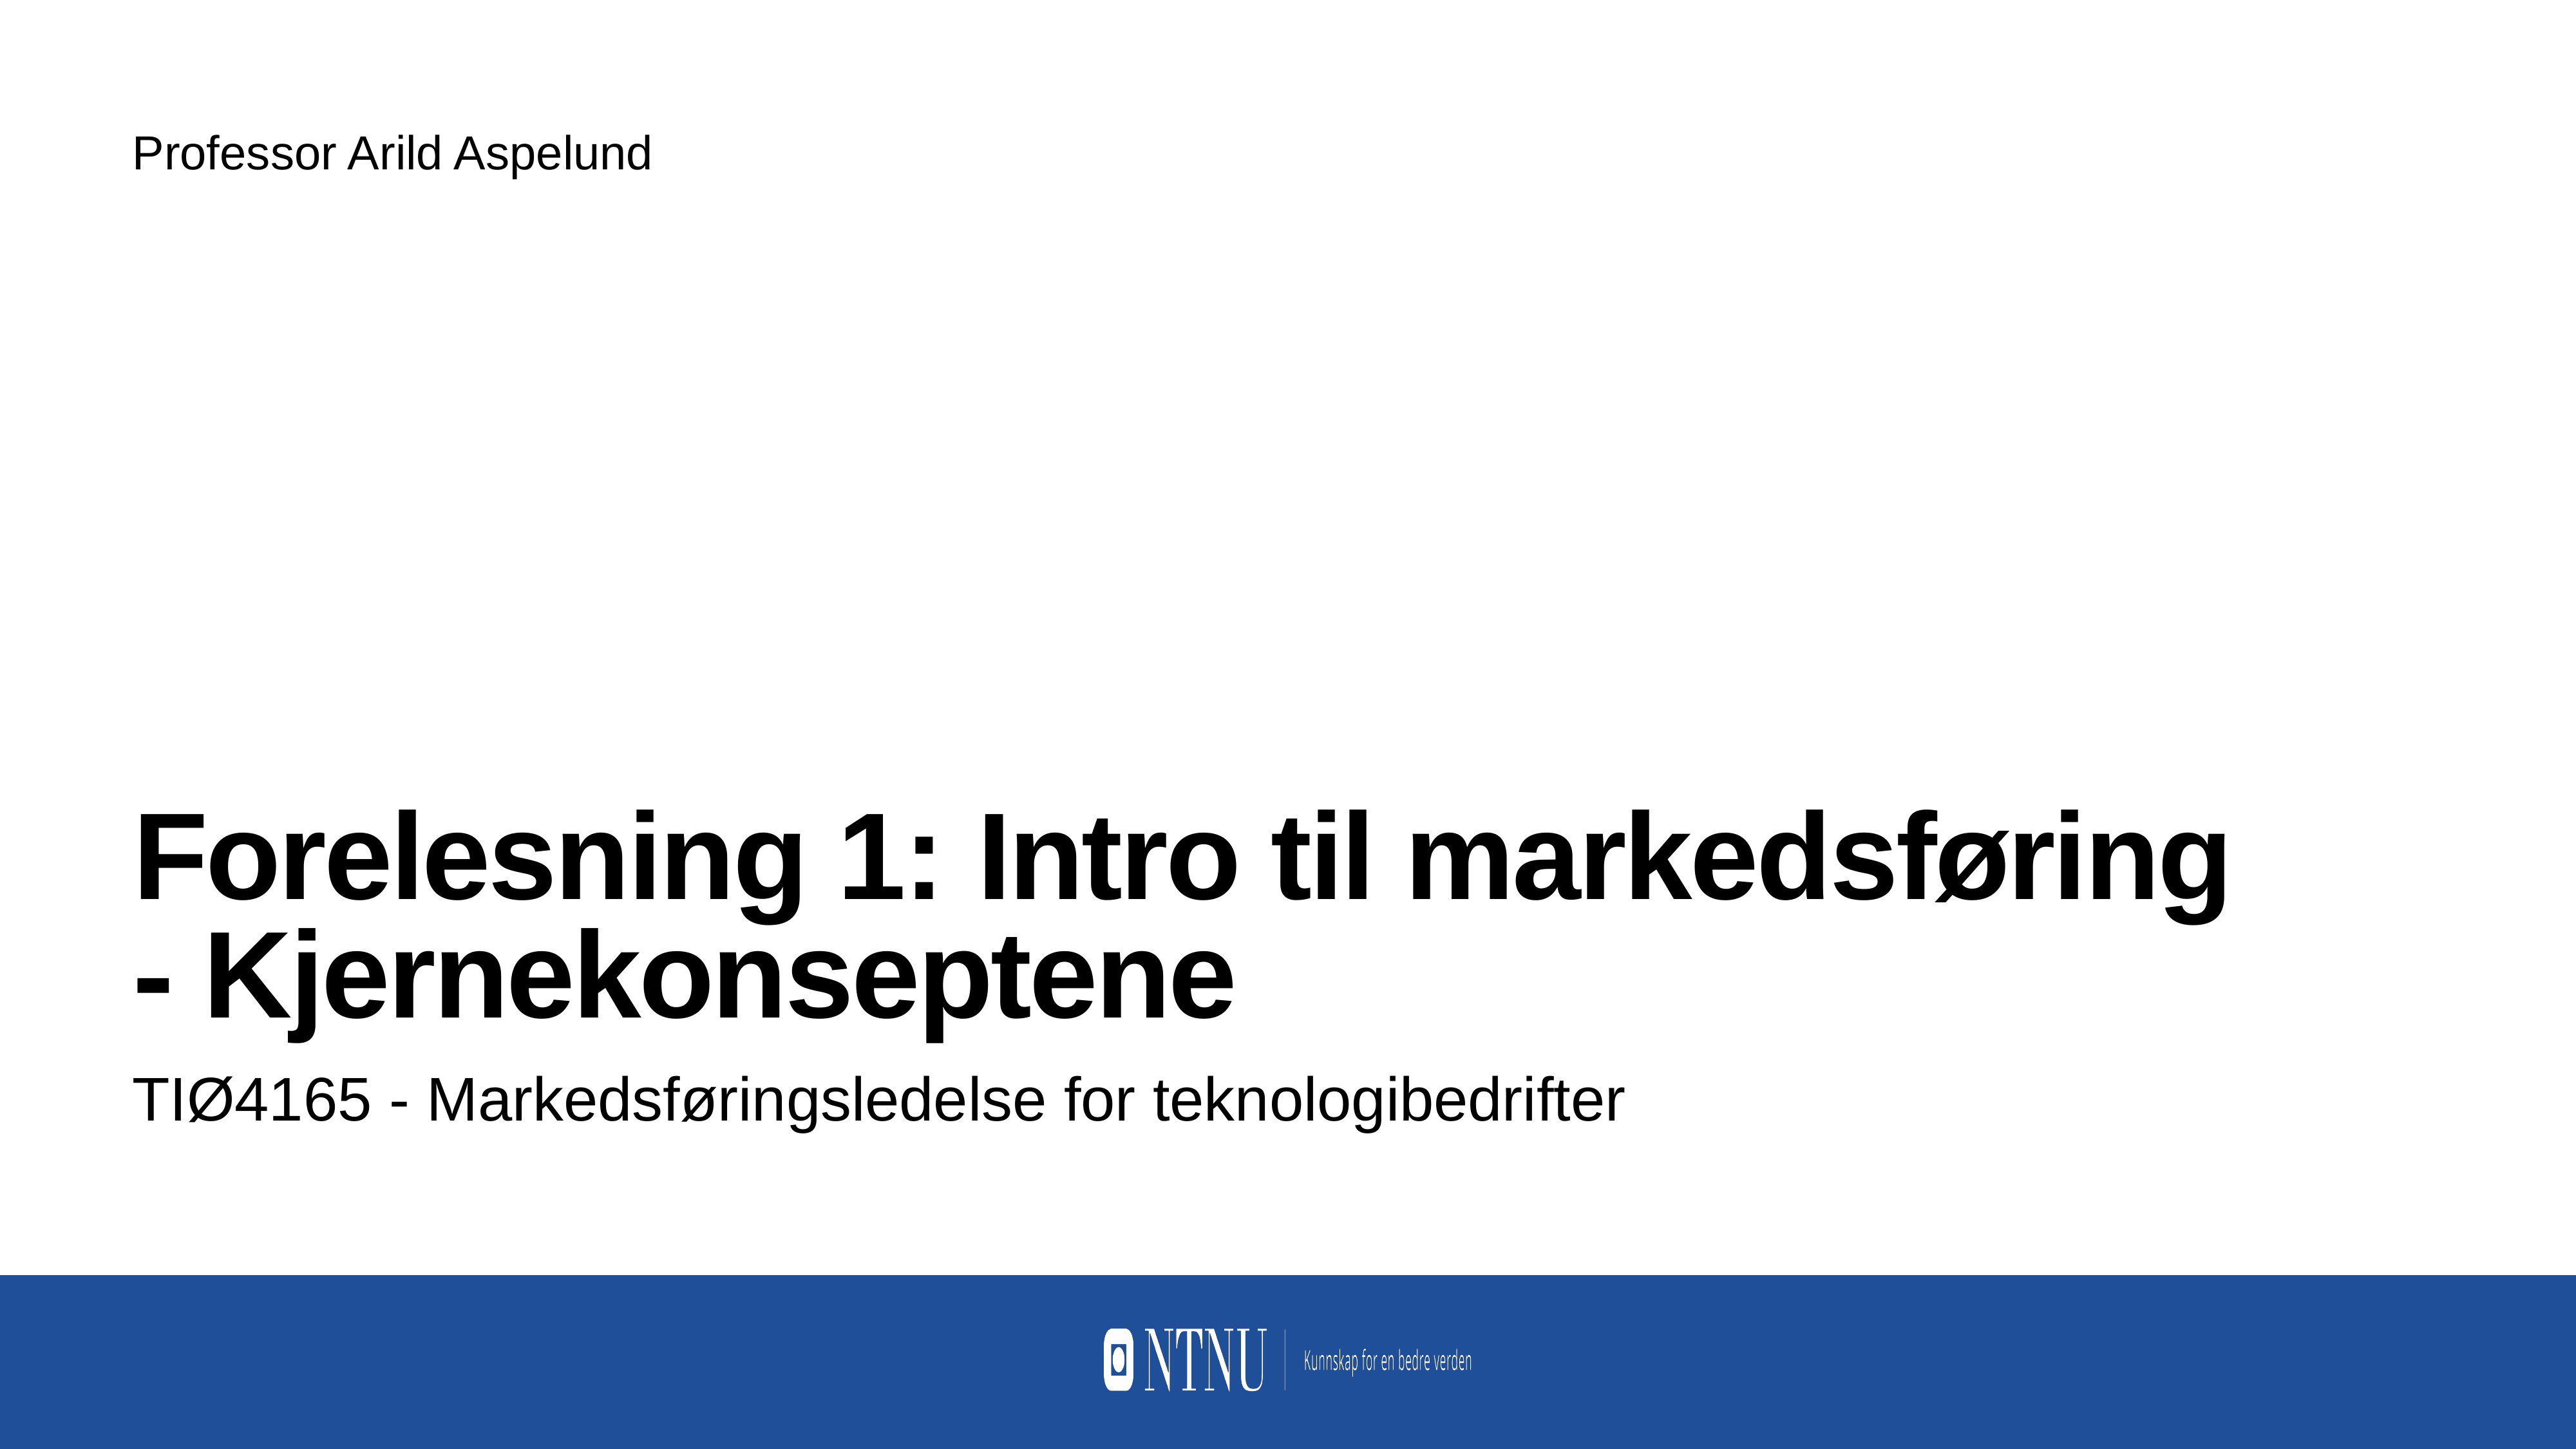

Professor Arild Aspelund
Forelesning 1: Intro til markedsføring
- Kjernekonseptene
TIØ4165 - Markedsføringsledelse for teknologibedrifter